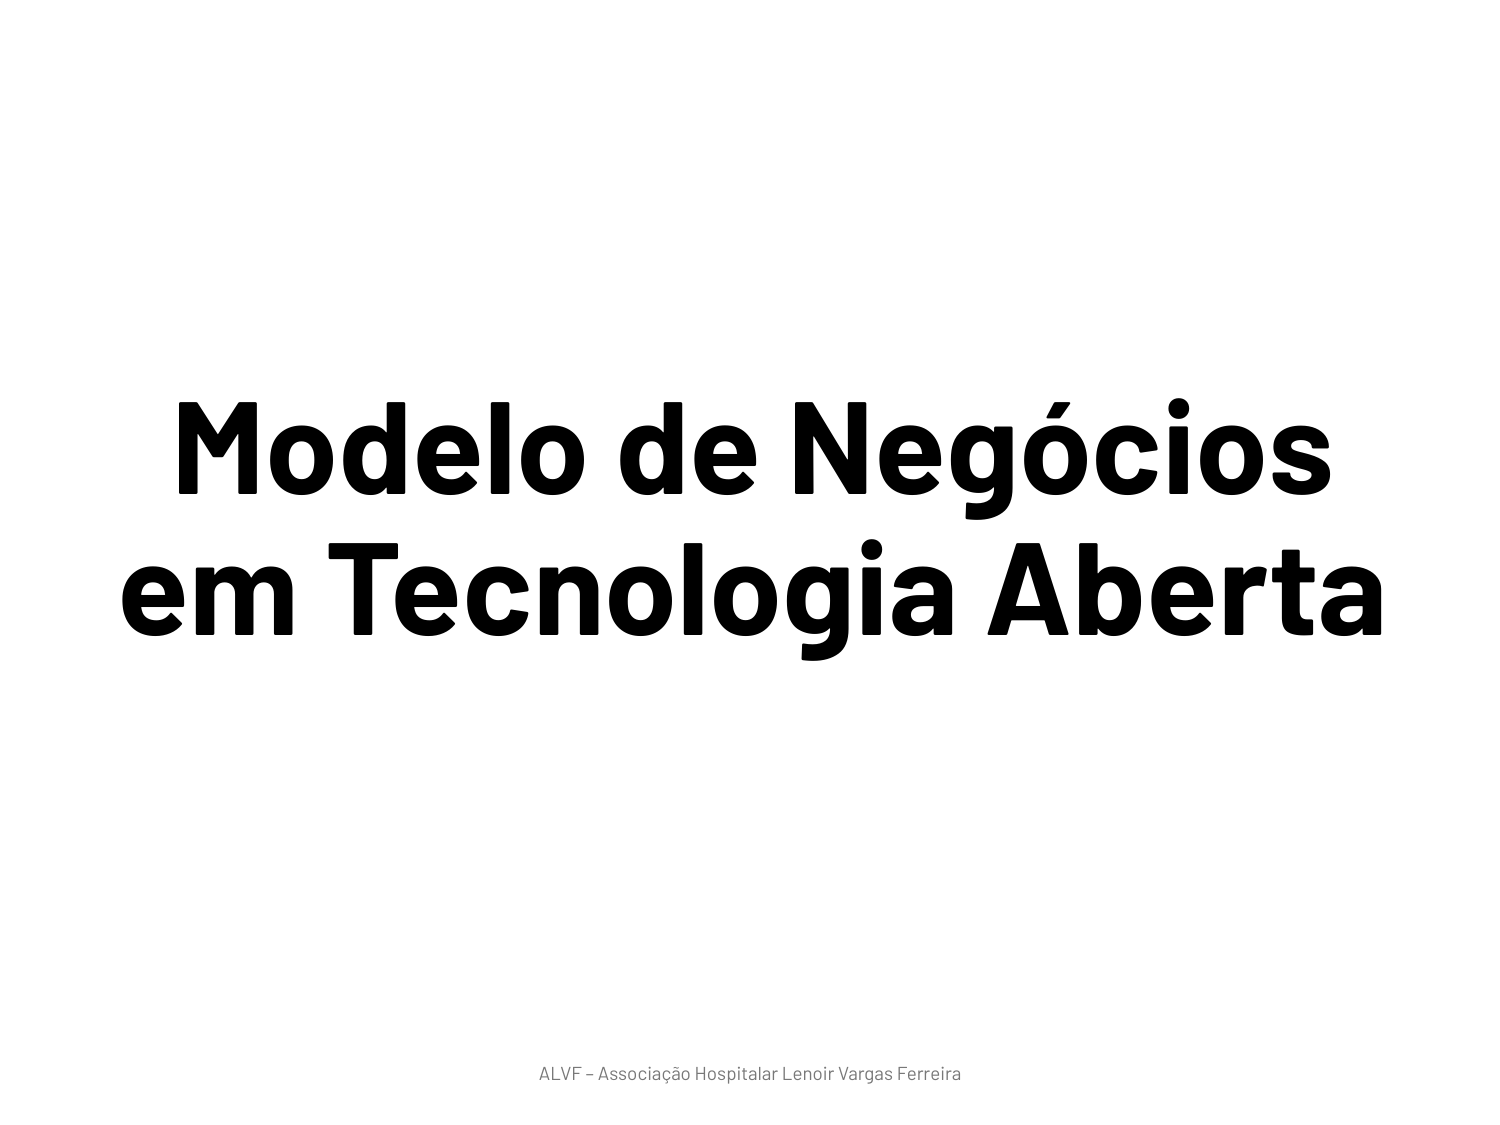

# Modelo de Negócios em Tecnologia Aberta
ALVF – Associação Hospitalar Lenoir Vargas Ferreira